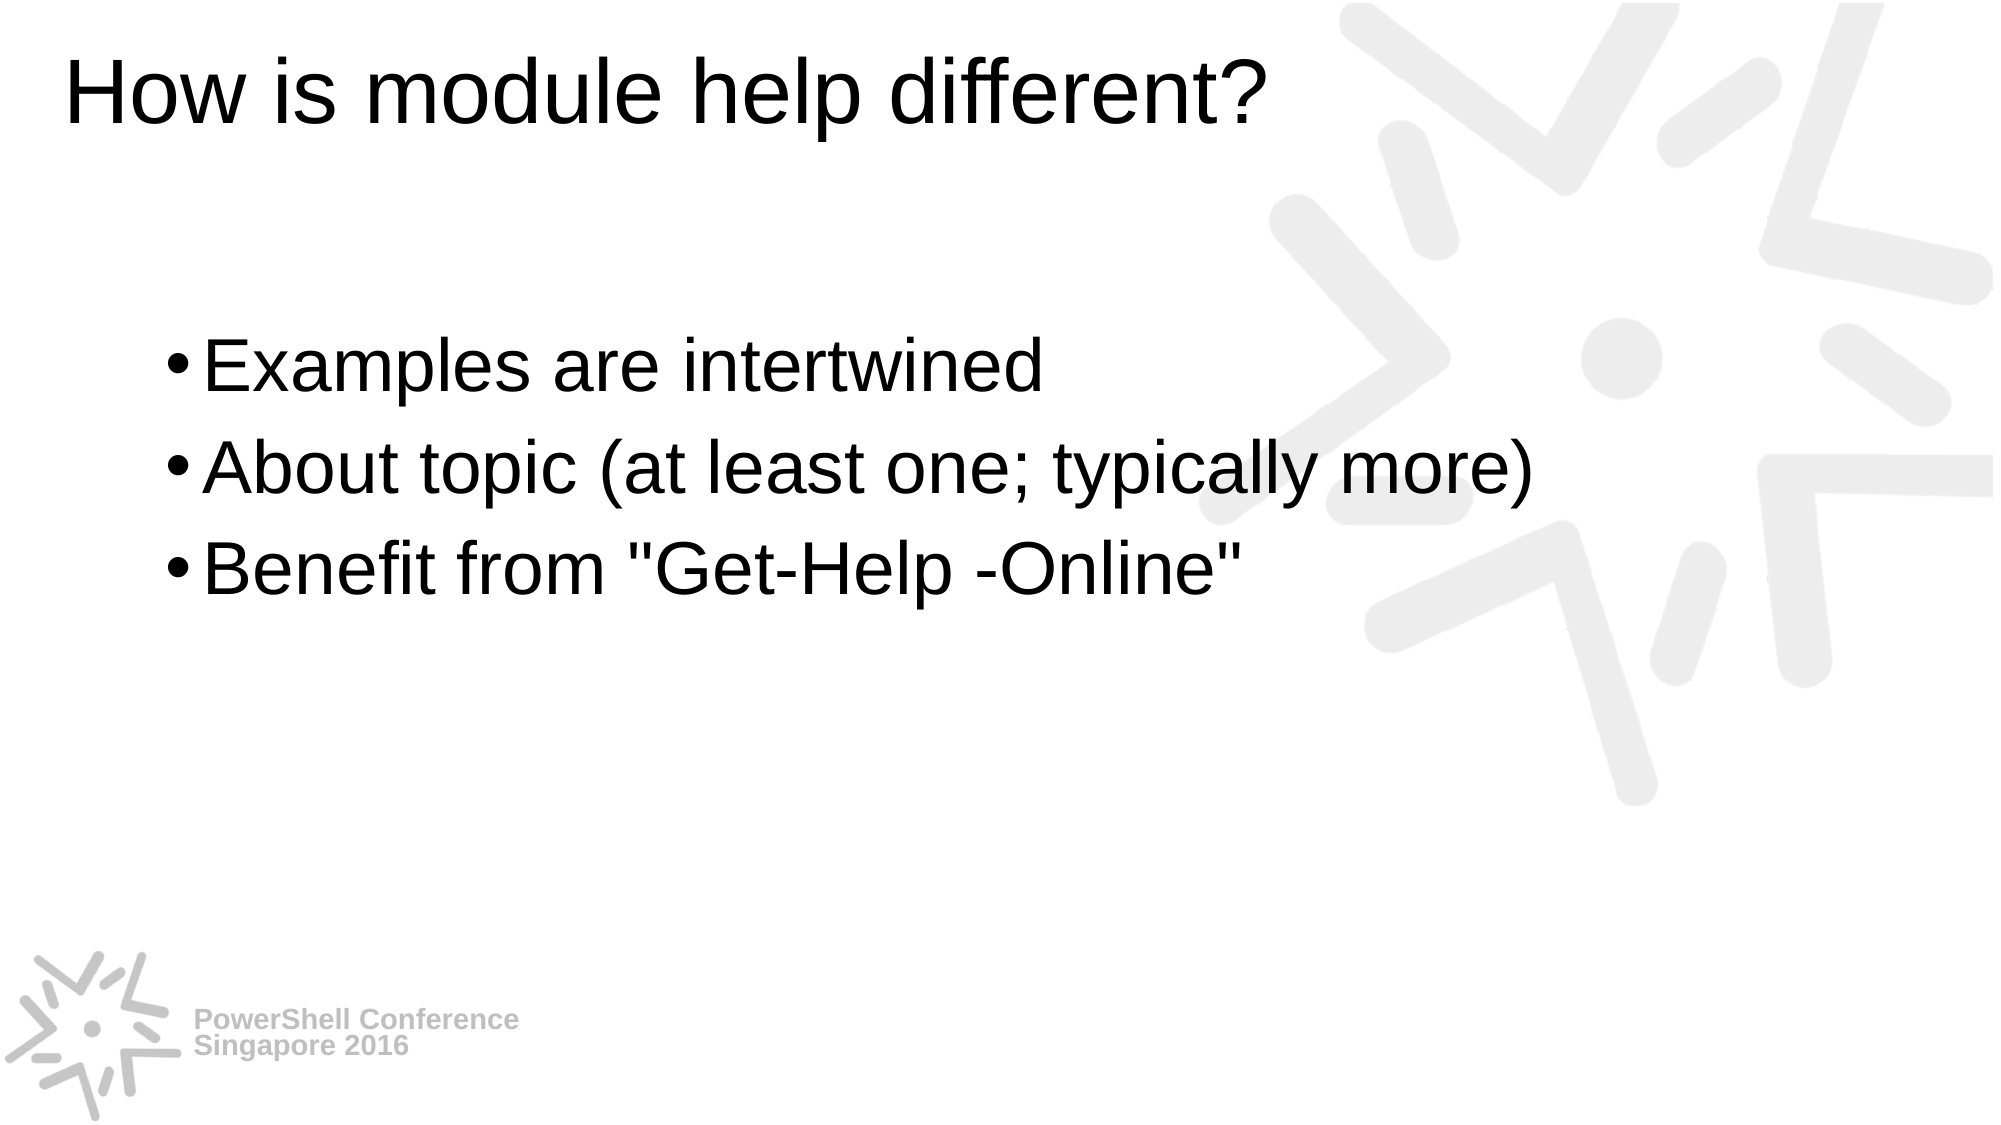

# How is module help different?
Examples are intertwined
About topic (at least one; typically more)
Benefit from "Get-Help -Online"